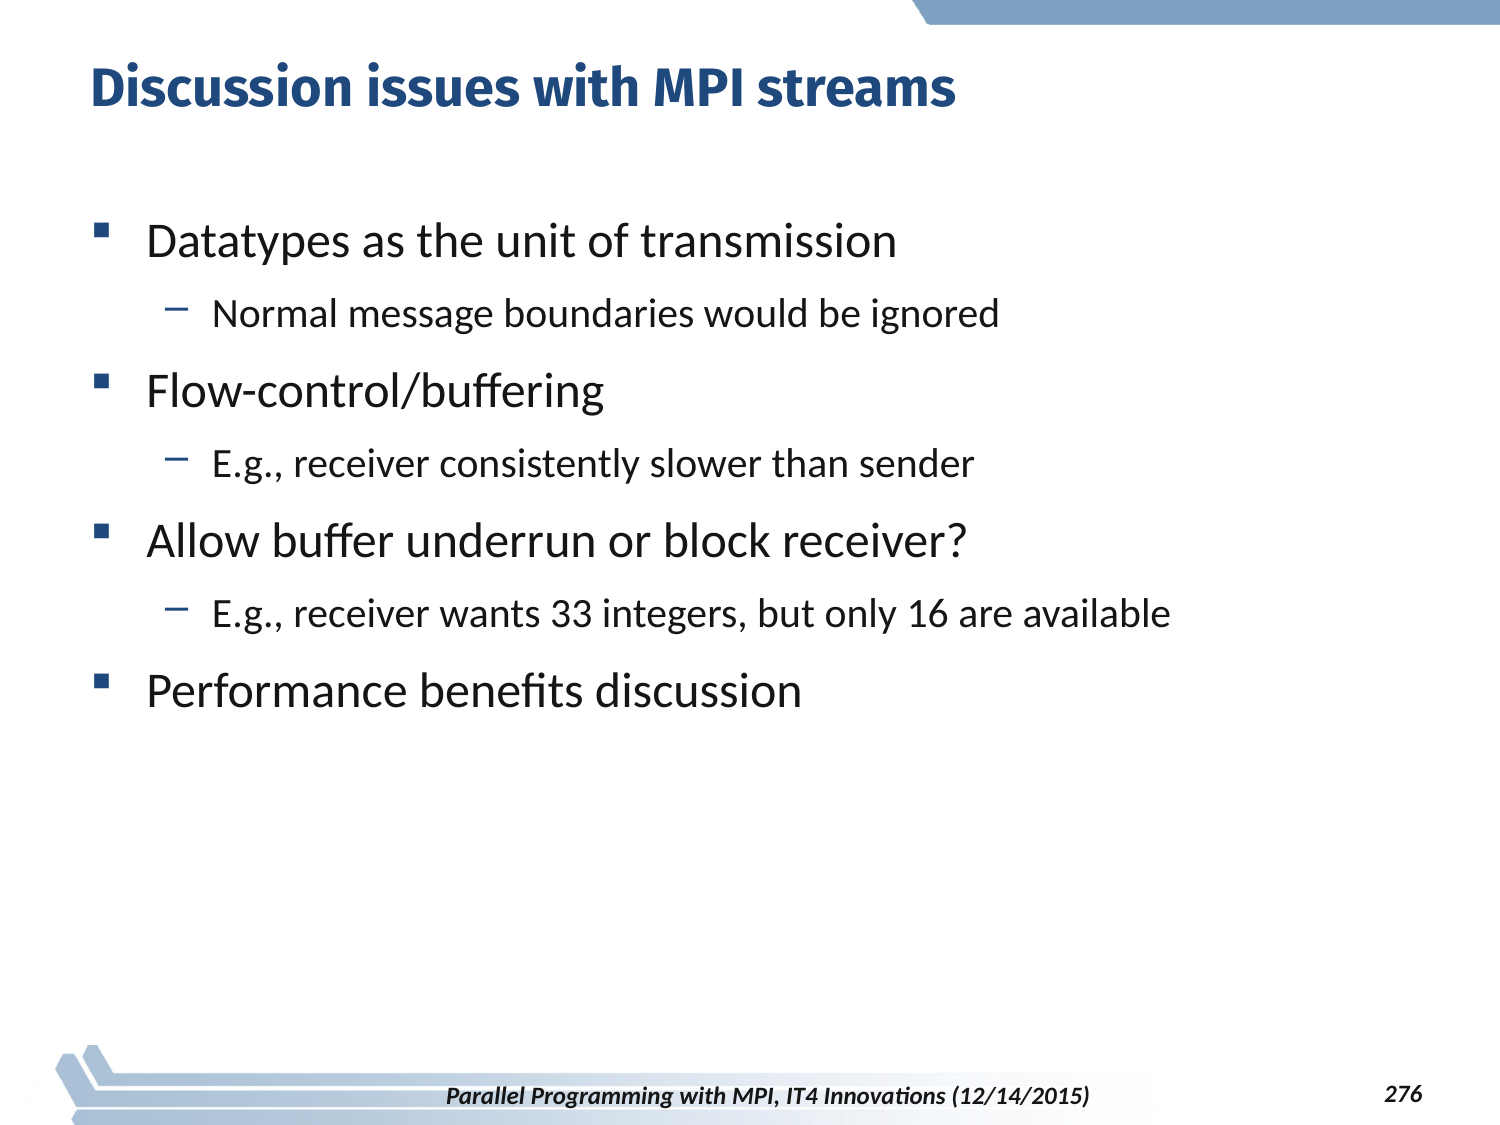

# Discussion issues with MPI streams
Datatypes as the unit of transmission
Normal message boundaries would be ignored
Flow-control/buffering
E.g., receiver consistently slower than sender
Allow buffer underrun or block receiver?
E.g., receiver wants 33 integers, but only 16 are available
Performance benefits discussion
276
Parallel Programming with MPI, IT4 Innovations (12/14/2015)